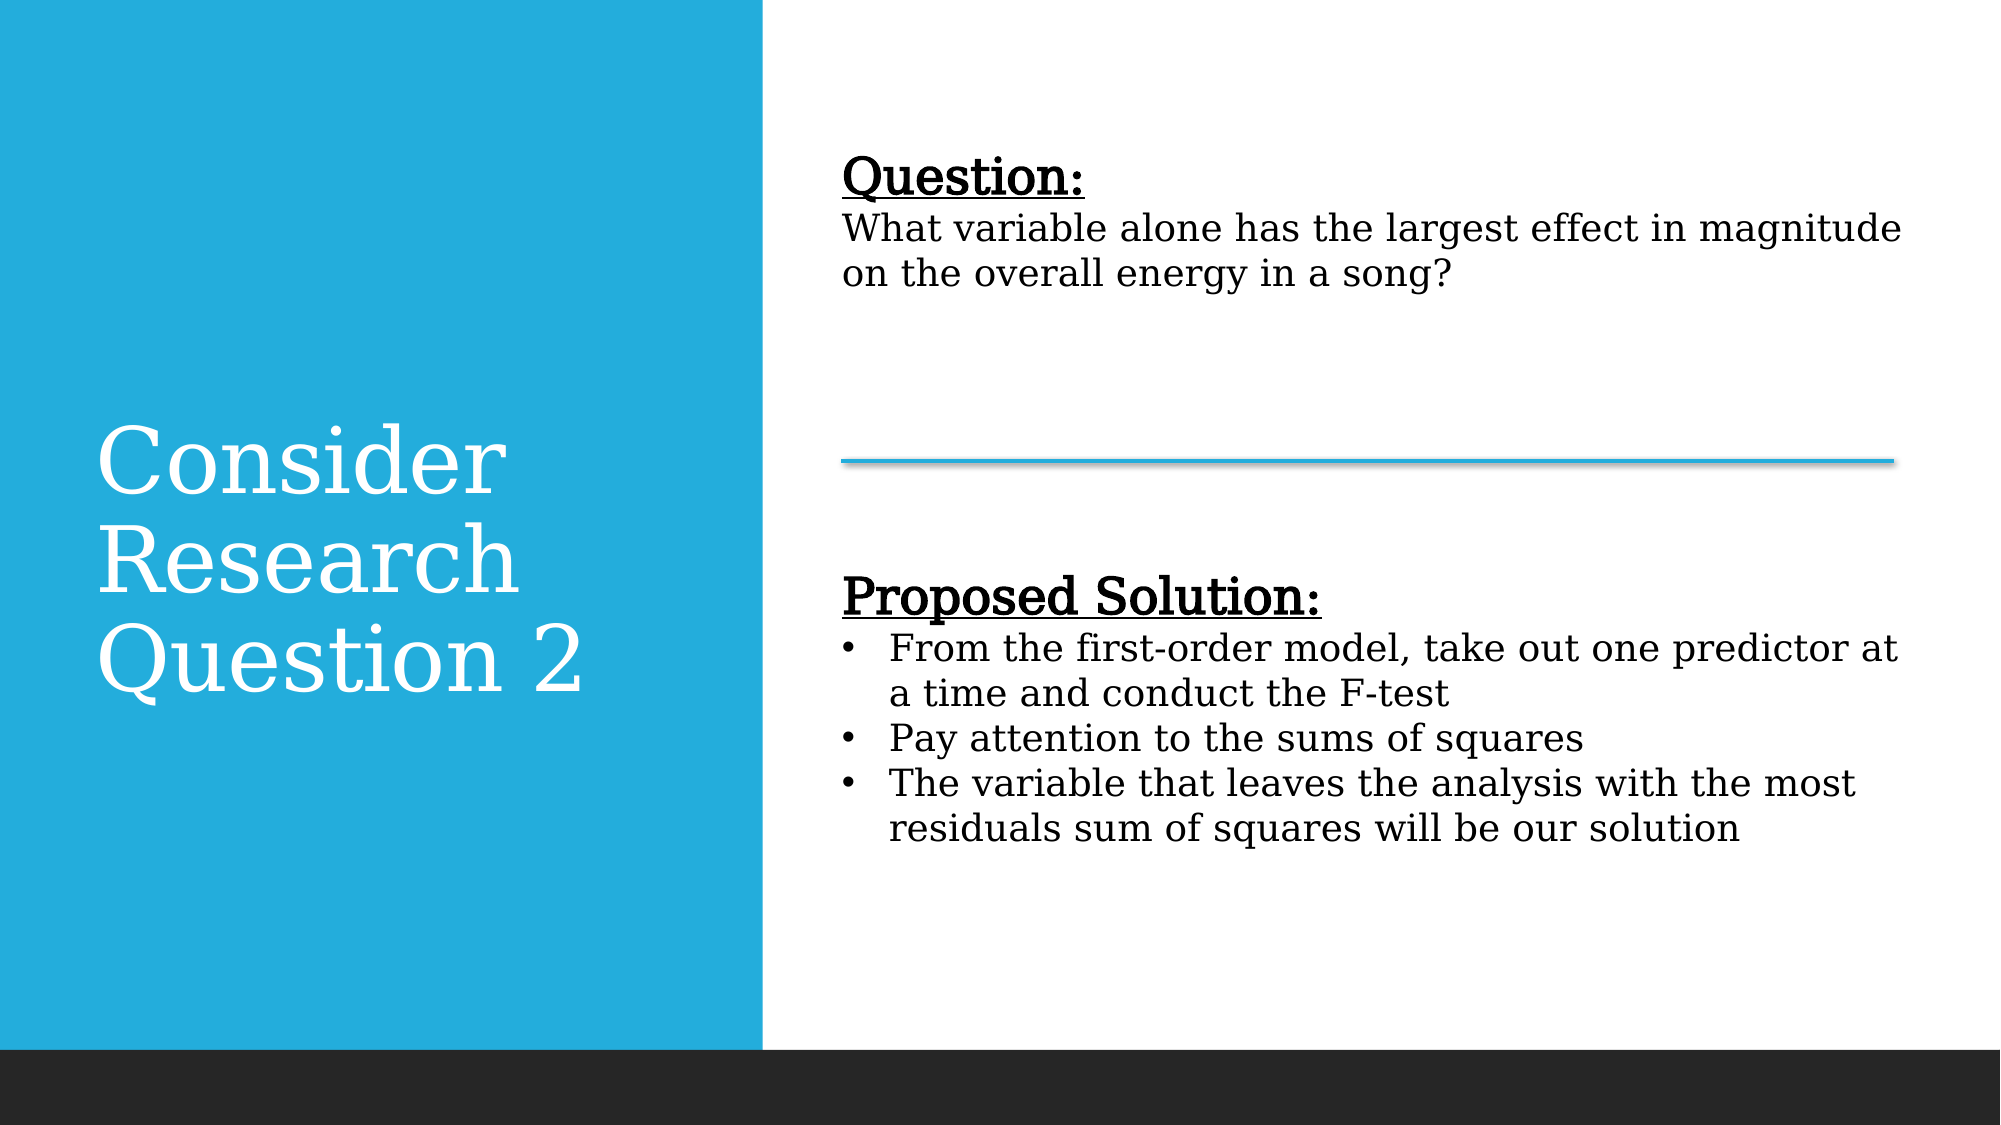

# Consider Research Question 2
Question:
What variable alone has the largest effect in magnitude on the overall energy in a song?

Proposed Solution:
From the first-order model, take out one predictor at a time and conduct the F-test
Pay attention to the sums of squares
The variable that leaves the analysis with the most residuals sum of squares will be our solution